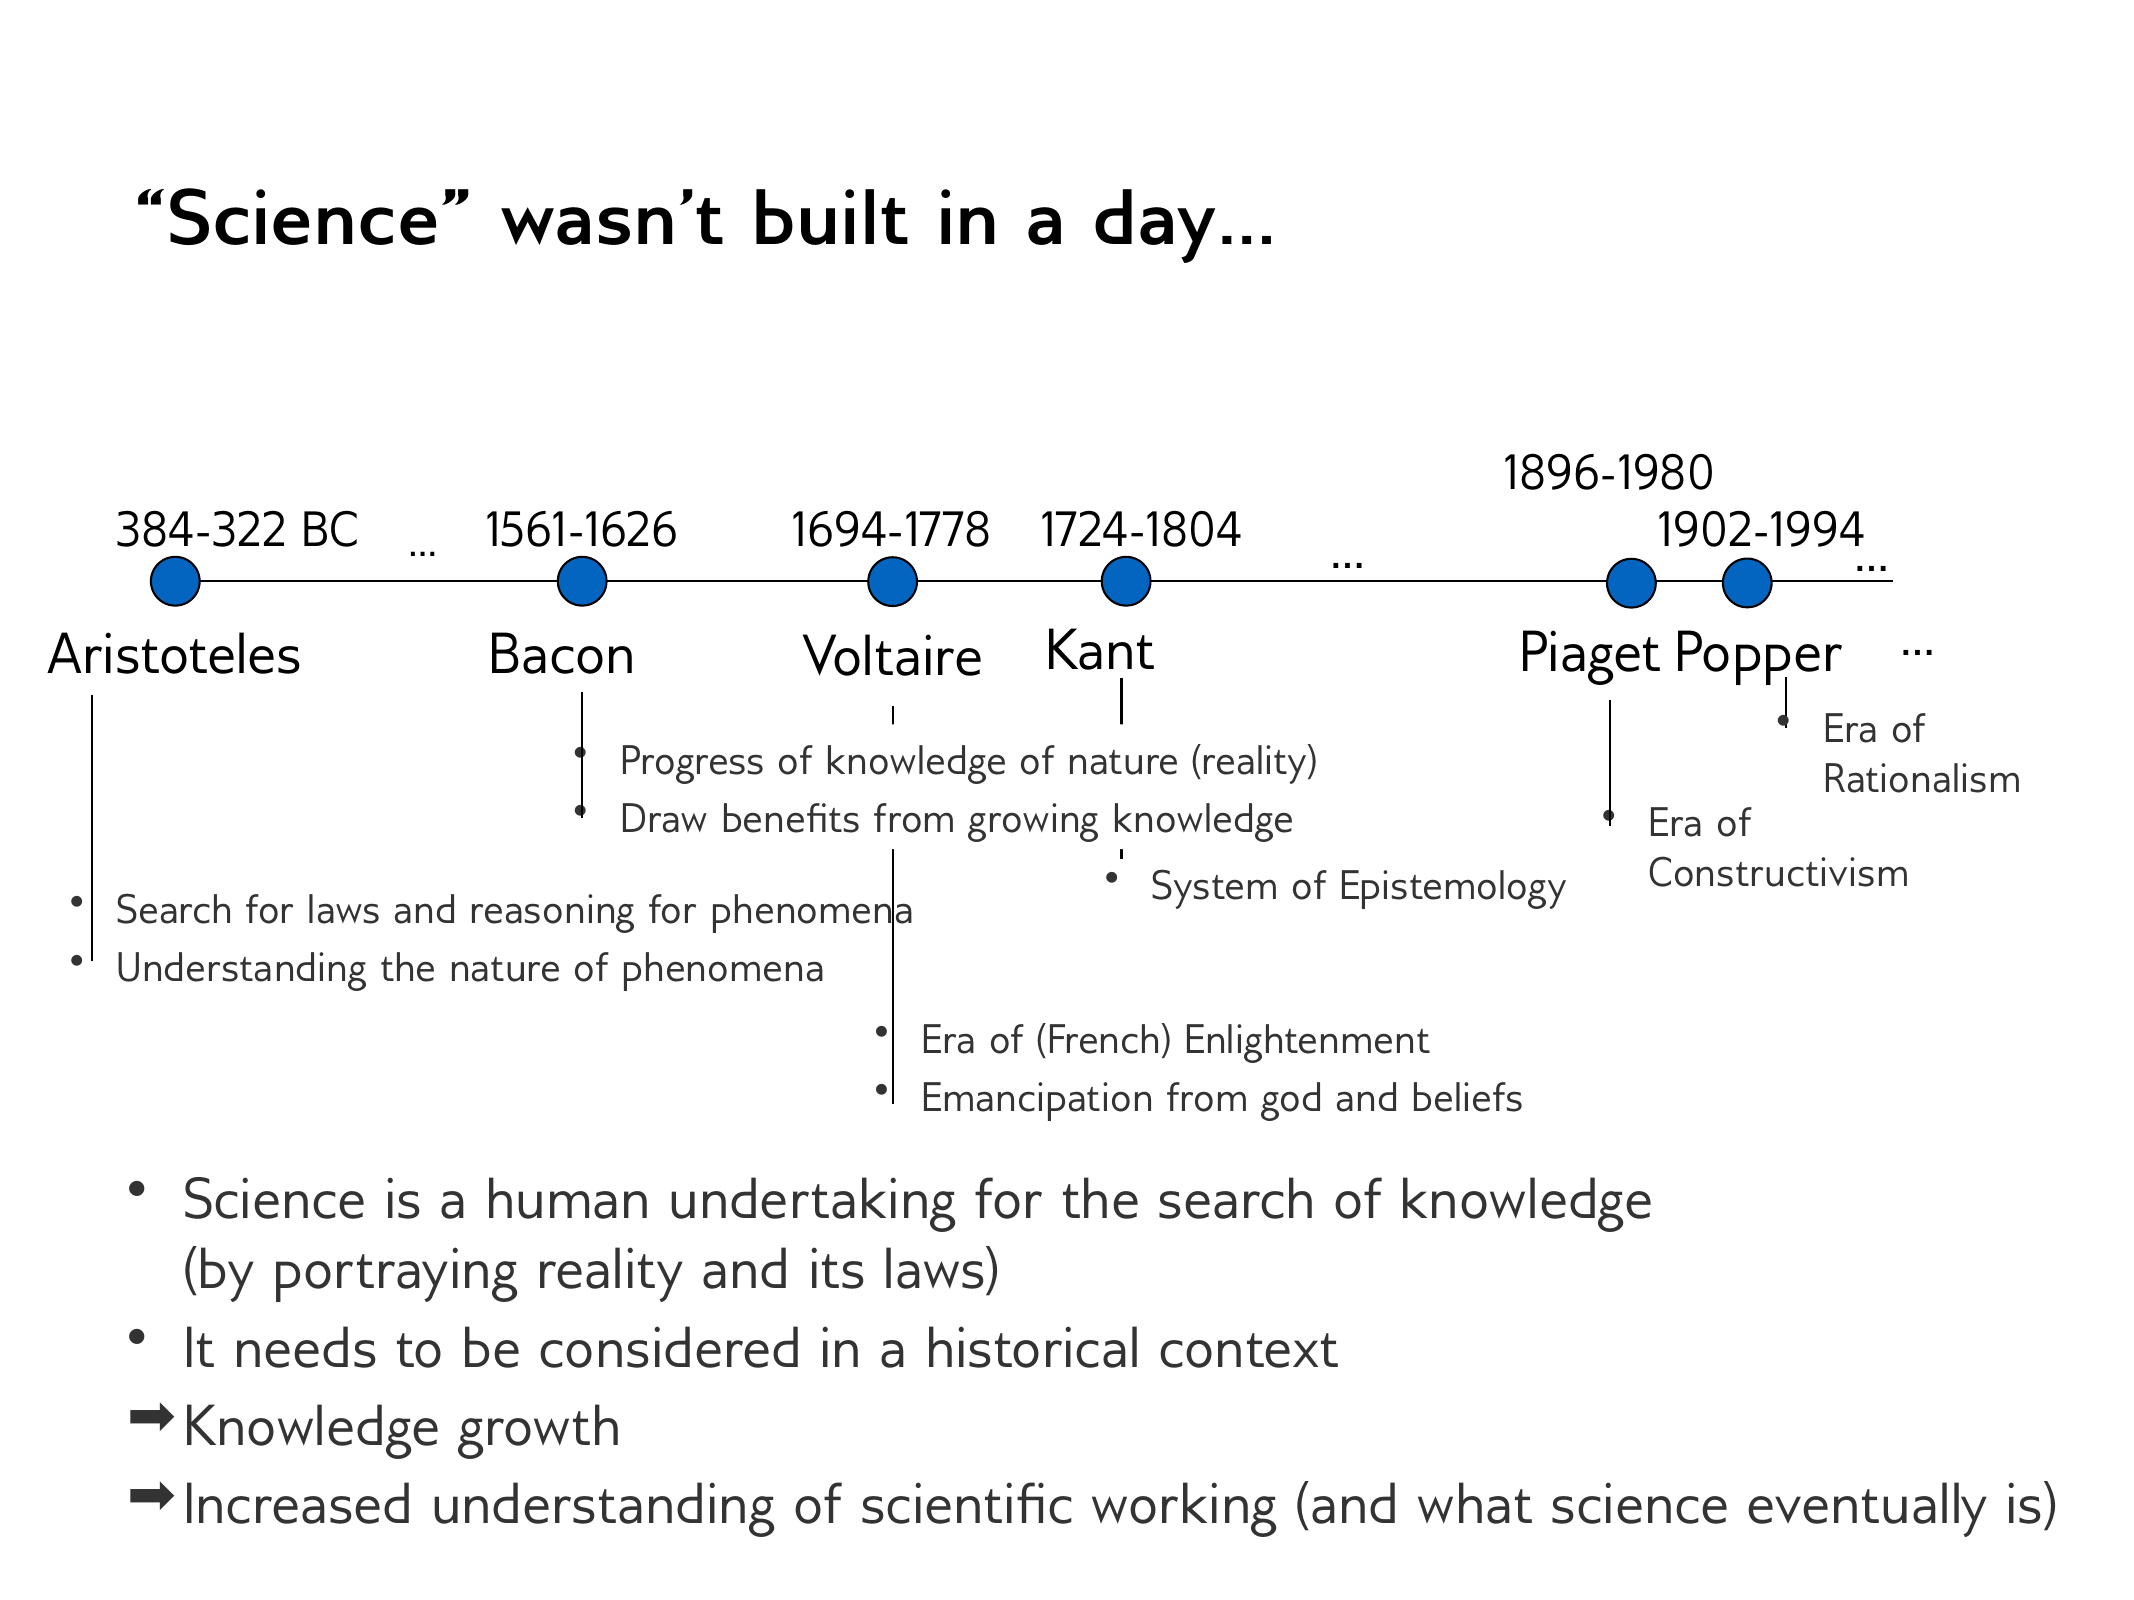

# “Science” wasn’t built in a day…
1896-1980
384-322 BC
1561-1626
1694-1778
1724-1804
1902-1994
…
…
…

…
Kant
Piaget
Popper
Aristoteles
Bacon
Voltaire

Era of
Rationalism

Progress of knowledge of nature (reality)
Draw benefits from growing knowledge
Era of
Constructivism
System of Epistemology
Search for laws and reasoning for phenomena
Understanding the nature of phenomena
Era of (French) Enlightenment
Emancipation from god and beliefs

Science is a human undertaking for the search of knowledge
(by portraying reality and its laws)
It needs to be considered in a historical context
Knowledge growth
Increased understanding of scientific working (and what science eventually is)